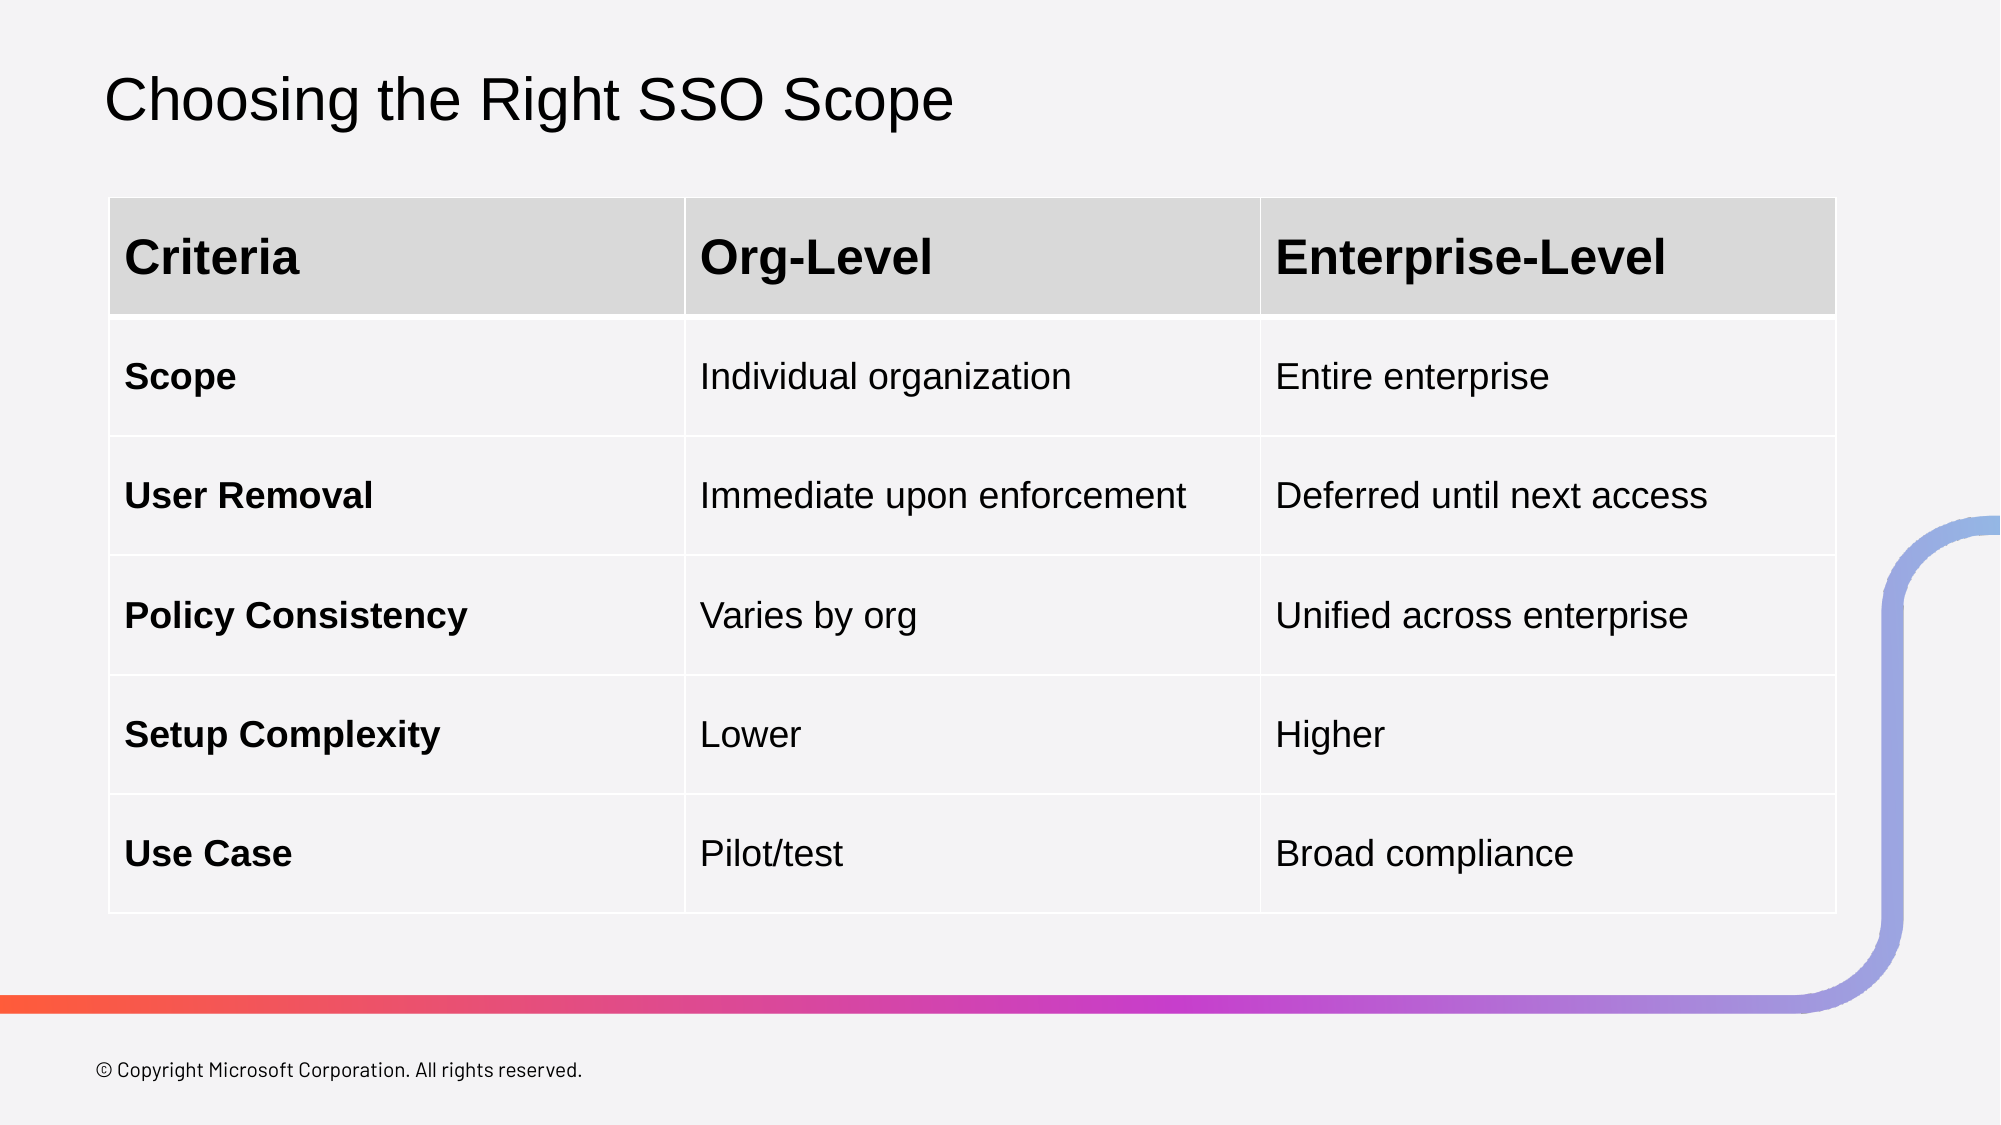

# Choosing the Right SSO Scope
| Criteria | Org-Level | Enterprise-Level |
| --- | --- | --- |
| Scope | Individual organization | Entire enterprise |
| User Removal | Immediate upon enforcement | Deferred until next access |
| Policy Consistency | Varies by org | Unified across enterprise |
| Setup Complexity | Lower | Higher |
| Use Case | Pilot/test | Broad compliance |
© Copyright Microsoft Corporation. All rights reserved.